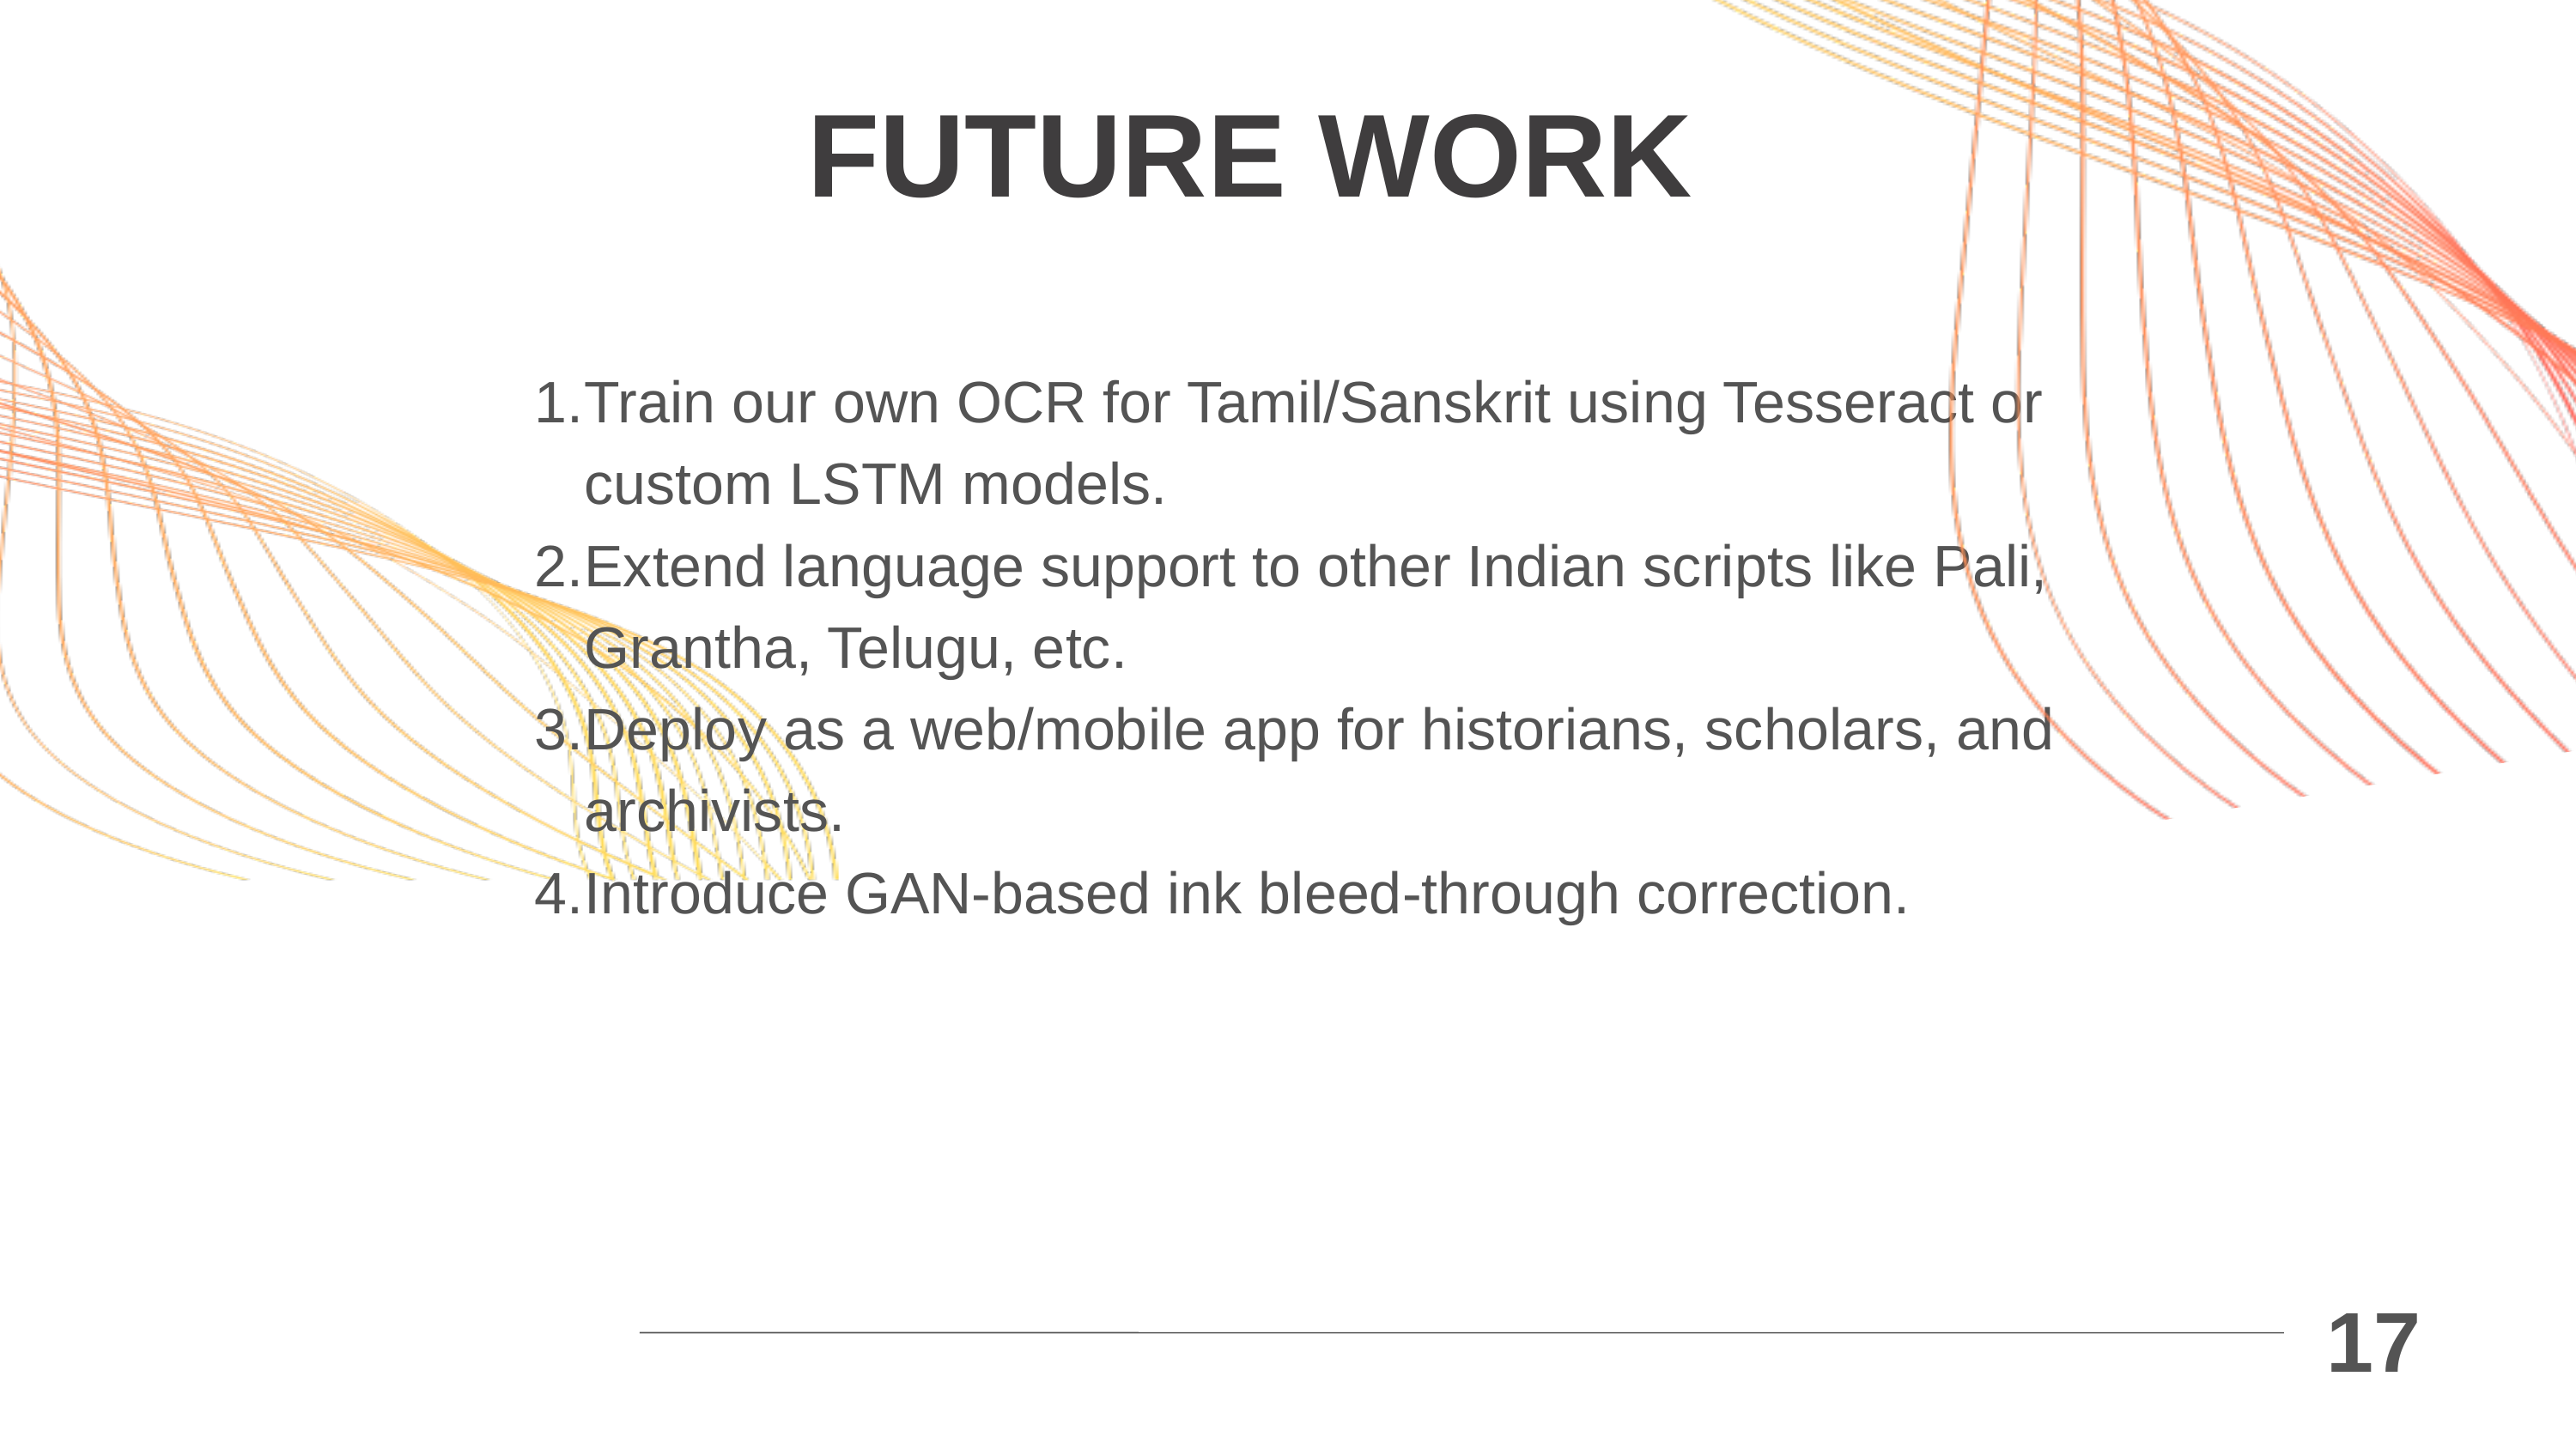

FUTURE WORK
Train our own OCR for Tamil/Sanskrit using Tesseract or custom LSTM models.
Extend language support to other Indian scripts like Pali, Grantha, Telugu, etc.
Deploy as a web/mobile app for historians, scholars, and archivists.
Introduce GAN-based ink bleed-through correction.
17